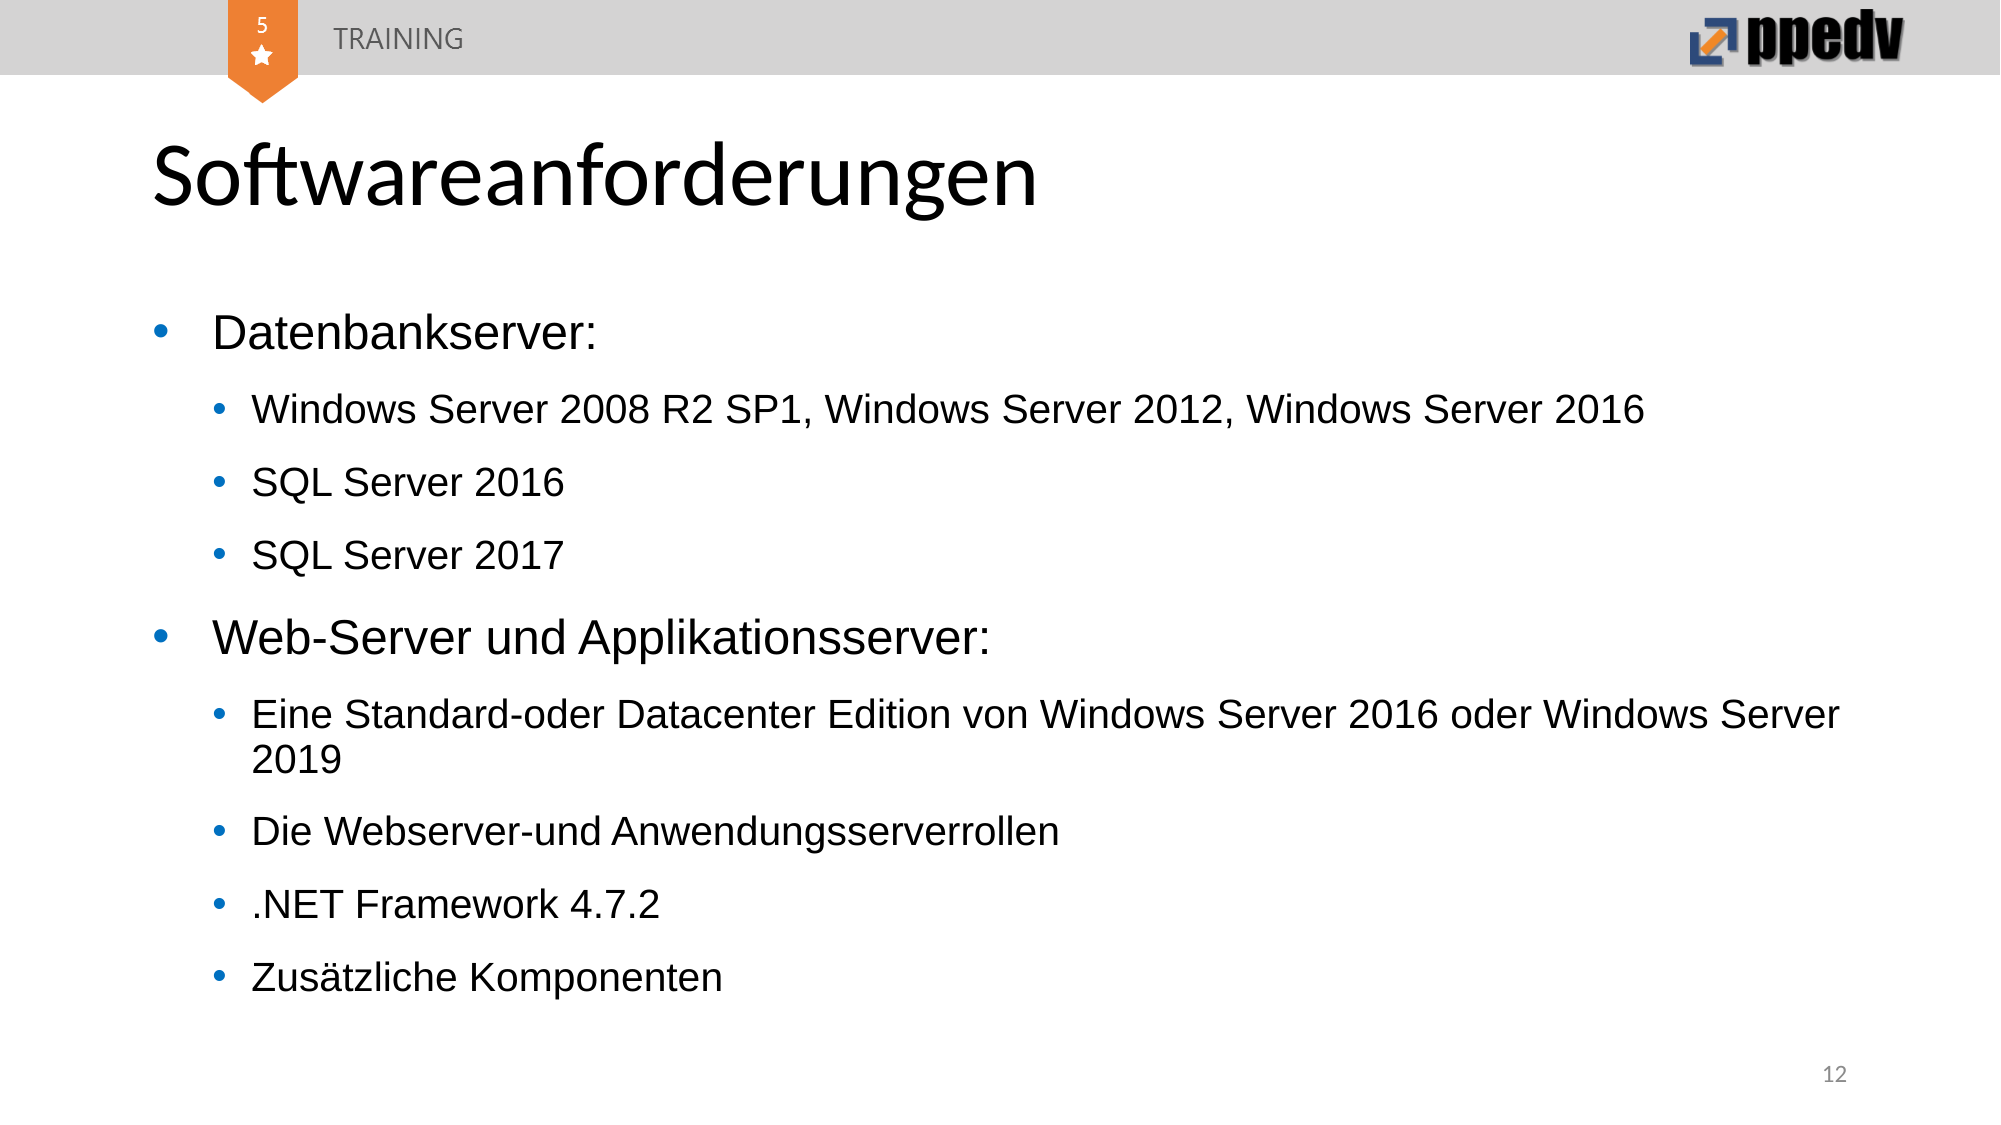

# Softwareanforderungen
Datenbankserver:
Windows Server 2008 R2 SP1, Windows Server 2012, Windows Server 2016
SQL Server 2016
SQL Server 2017
Web-Server und Applikationsserver:
Eine Standard-oder Datacenter Edition von Windows Server 2016 oder Windows Server 2019
Die Webserver-und Anwendungsserverrollen
.NET Framework 4.7.2
Zusätzliche Komponenten

12